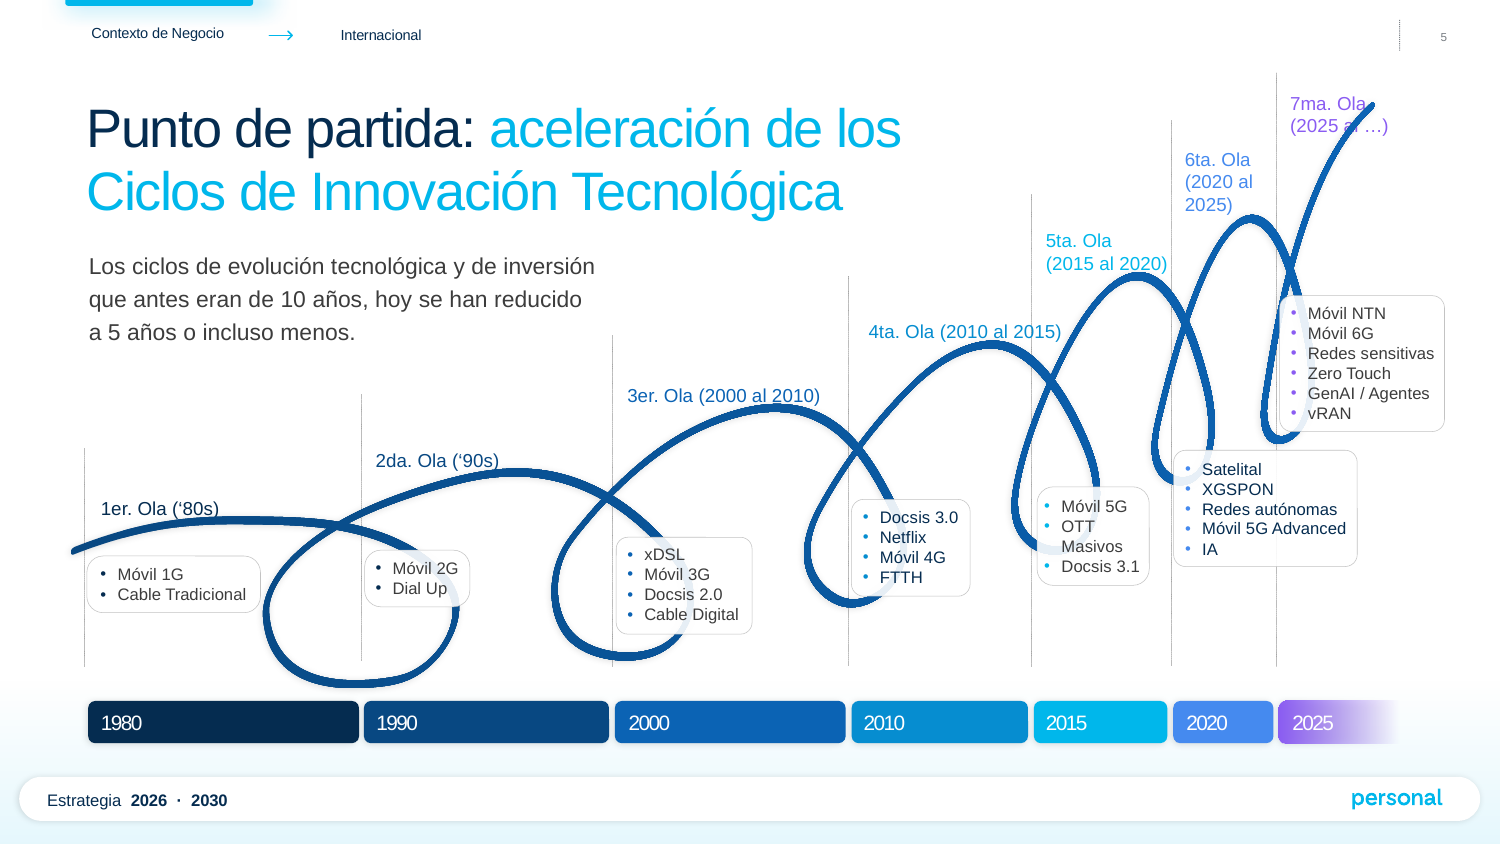

7ma. Ola
(2025 al …)
Punto de partida: aceleración de los
Ciclos de Innovación Tecnológica

6ta. Ola
(2020 al 2025)
5ta. Ola
(2015 al 2020)
Los ciclos de evolución tecnológica y de inversión que antes eran de 10 años, hoy se han reducido a 5 años o incluso menos.
Móvil NTN
Móvil 6G
Redes sensitivas
Zero Touch
GenAI / Agentes
vRAN

4ta. Ola (2010 al 2015)
3er. Ola (2000 al 2010)
Satelital
XGSPON
Redes autónomas
Móvil 5G Advanced
IA
2da. Ola (‘90s)

Móvil 5G
OTT
Masivos
Docsis 3.1

Docsis 3.0
Netflix
Móvil 4G
FTTH
1er. Ola (‘80s)

xDSL
Móvil 3G
Docsis 2.0
Cable Digital

Móvil 2G
Dial Up
Móvil 1G
Cable Tradicional

1980
1990
2000
2010
2015
2020
2025